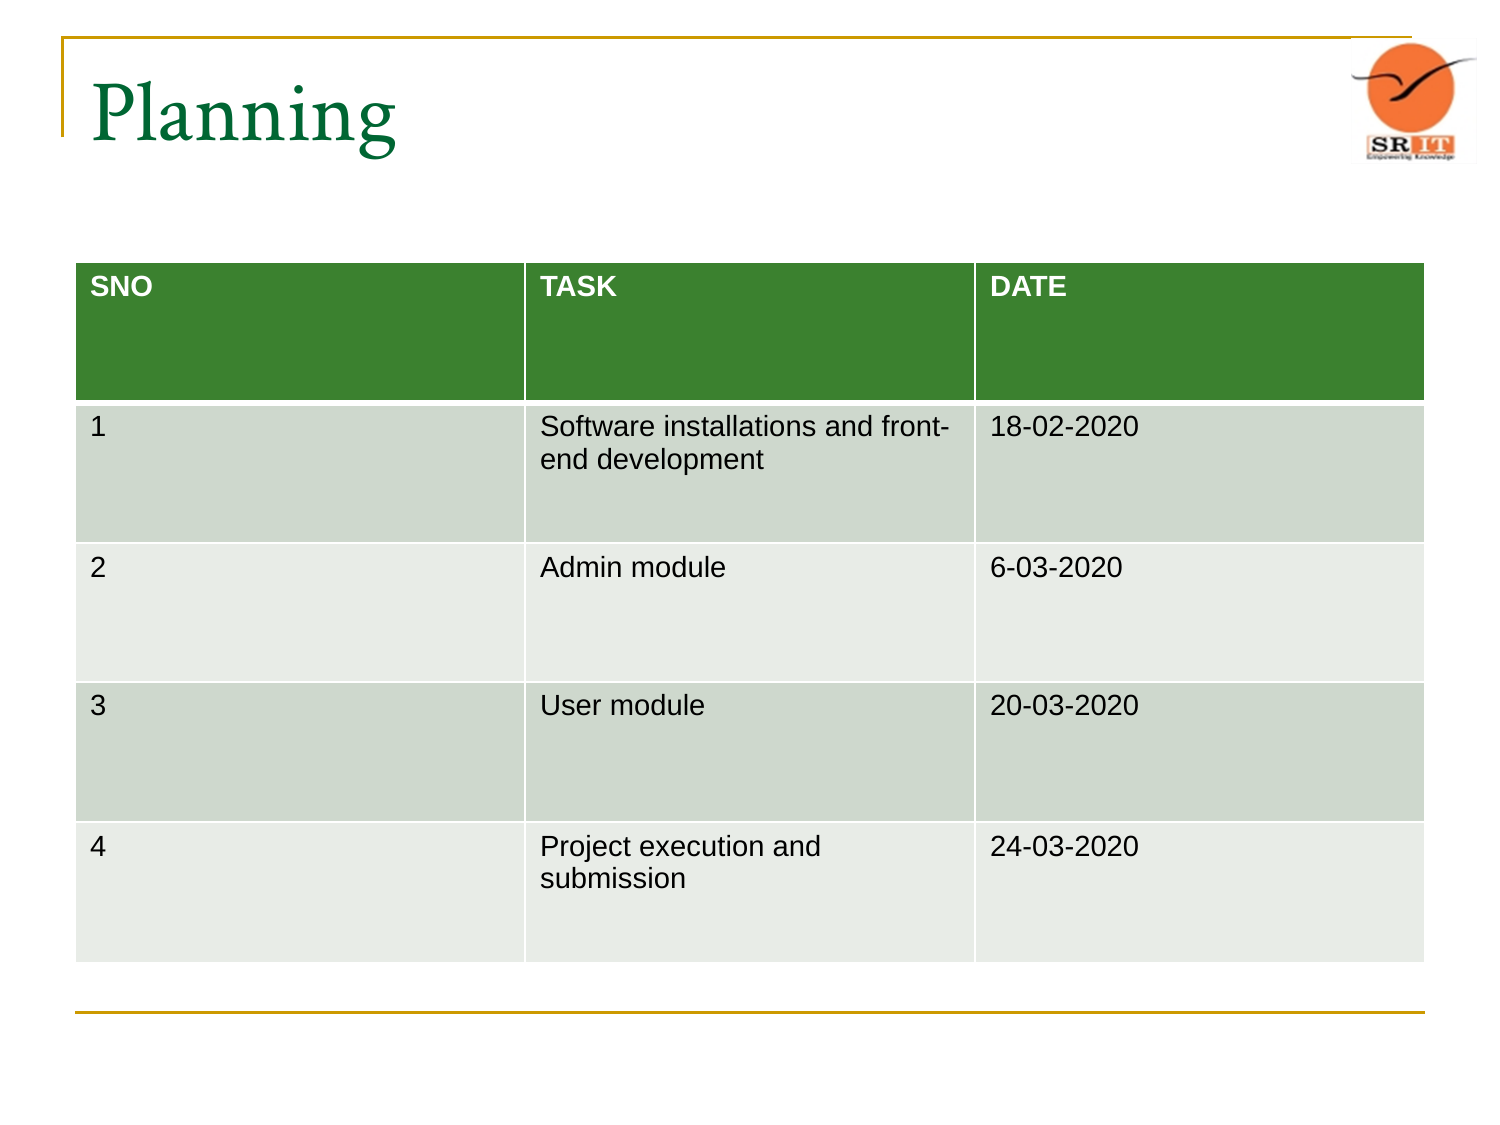

# Planning

| SNO | TASK | DATE |
| --- | --- | --- |
| 1 | Software installations and front-end development | 18-02-2020 |
| 2 | Admin module | 6-03-2020 |
| 3 | User module | 20-03-2020 |
| 4 | Project execution and submission | 24-03-2020 |